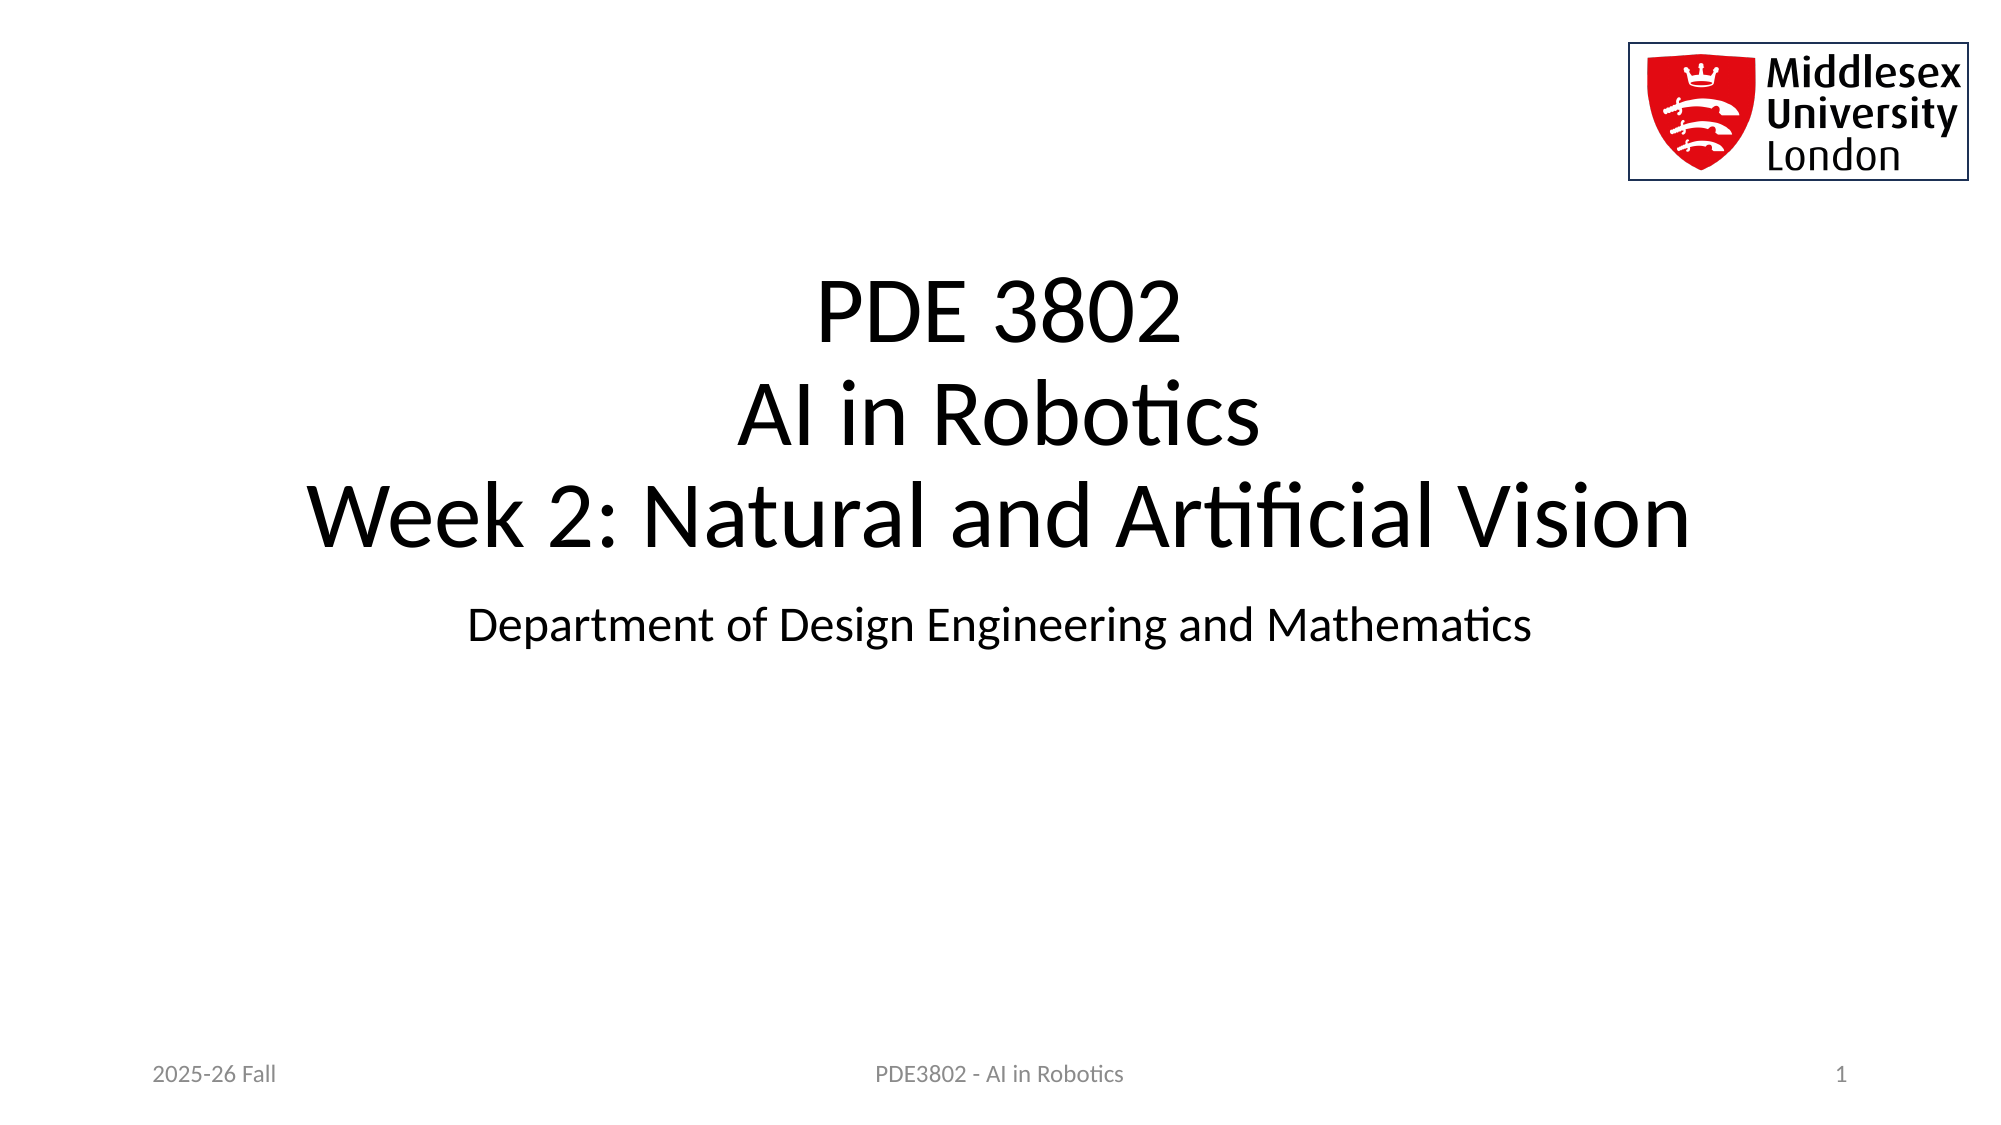

# PDE 3802 AI in Robotics Week 2: Natural and Artificial Vision
Department of Design Engineering and Mathematics
2025-26 Fall
PDE3802 - AI in Robotics
1